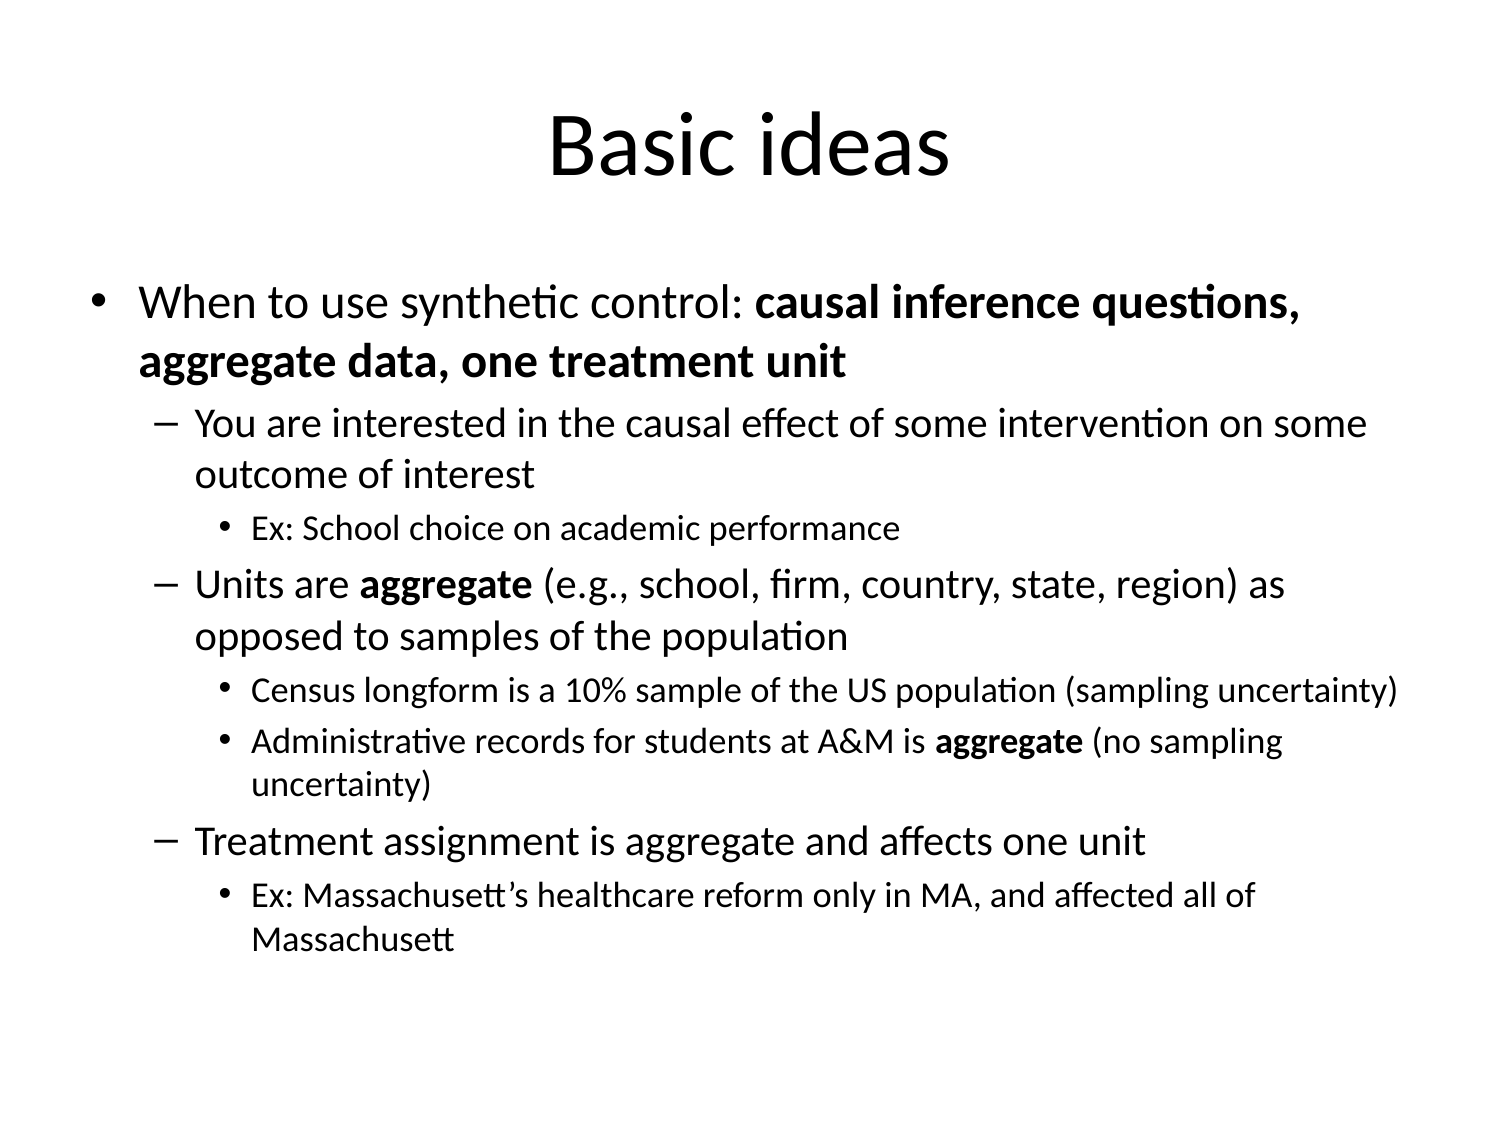

# Basic ideas
When to use synthetic control: causal inference questions, aggregate data, one treatment unit
You are interested in the causal effect of some intervention on some outcome of interest
Ex: School choice on academic performance
Units are aggregate (e.g., school, firm, country, state, region) as opposed to samples of the population
Census longform is a 10% sample of the US population (sampling uncertainty)
Administrative records for students at A&M is aggregate (no sampling uncertainty)
Treatment assignment is aggregate and affects one unit
Ex: Massachusett’s healthcare reform only in MA, and affected all of Massachusett